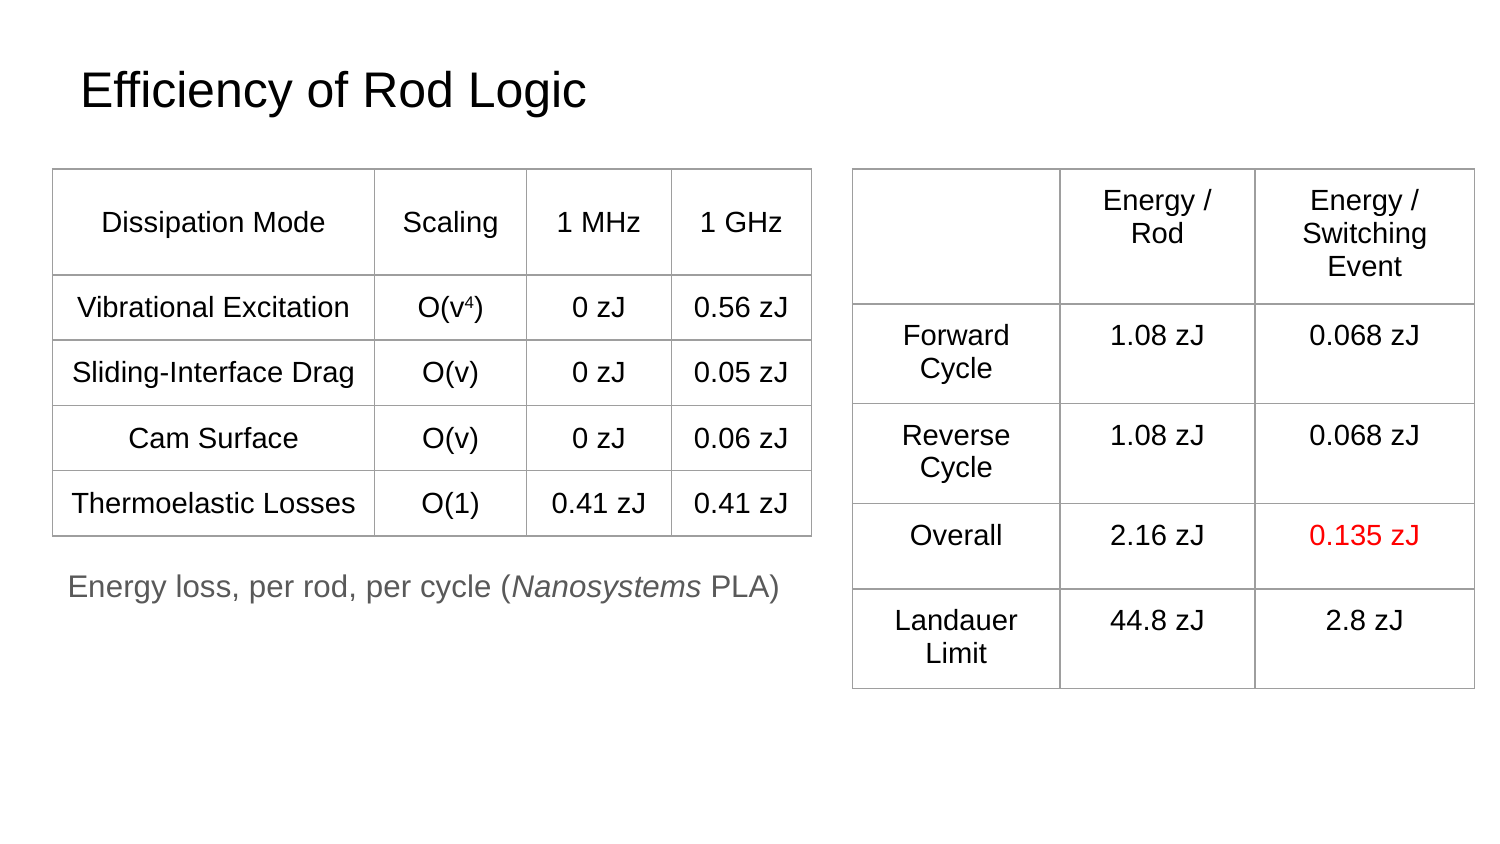

Efficiency of Rod Logic
| Dissipation Mode | Scaling | 1 MHz | 1 GHz |
| --- | --- | --- | --- |
| Vibrational Excitation | O(v4) | 0 zJ | 0.56 zJ |
| Sliding-Interface Drag | O(v) | 0 zJ | 0.05 zJ |
| Cam Surface | O(v) | 0 zJ | 0.06 zJ |
| Thermoelastic Losses | O(1) | 0.41 zJ | 0.41 zJ |
|  | Energy / Rod | Energy / Switching Event |
| --- | --- | --- |
| Forward Cycle | 1.08 zJ | 0.068 zJ |
| Reverse Cycle | 1.08 zJ | 0.068 zJ |
| Overall | 2.16 zJ | 0.135 zJ |
| Landauer Limit | 44.8 zJ | 2.8 zJ |
Energy loss, per rod, per cycle (Nanosystems PLA)